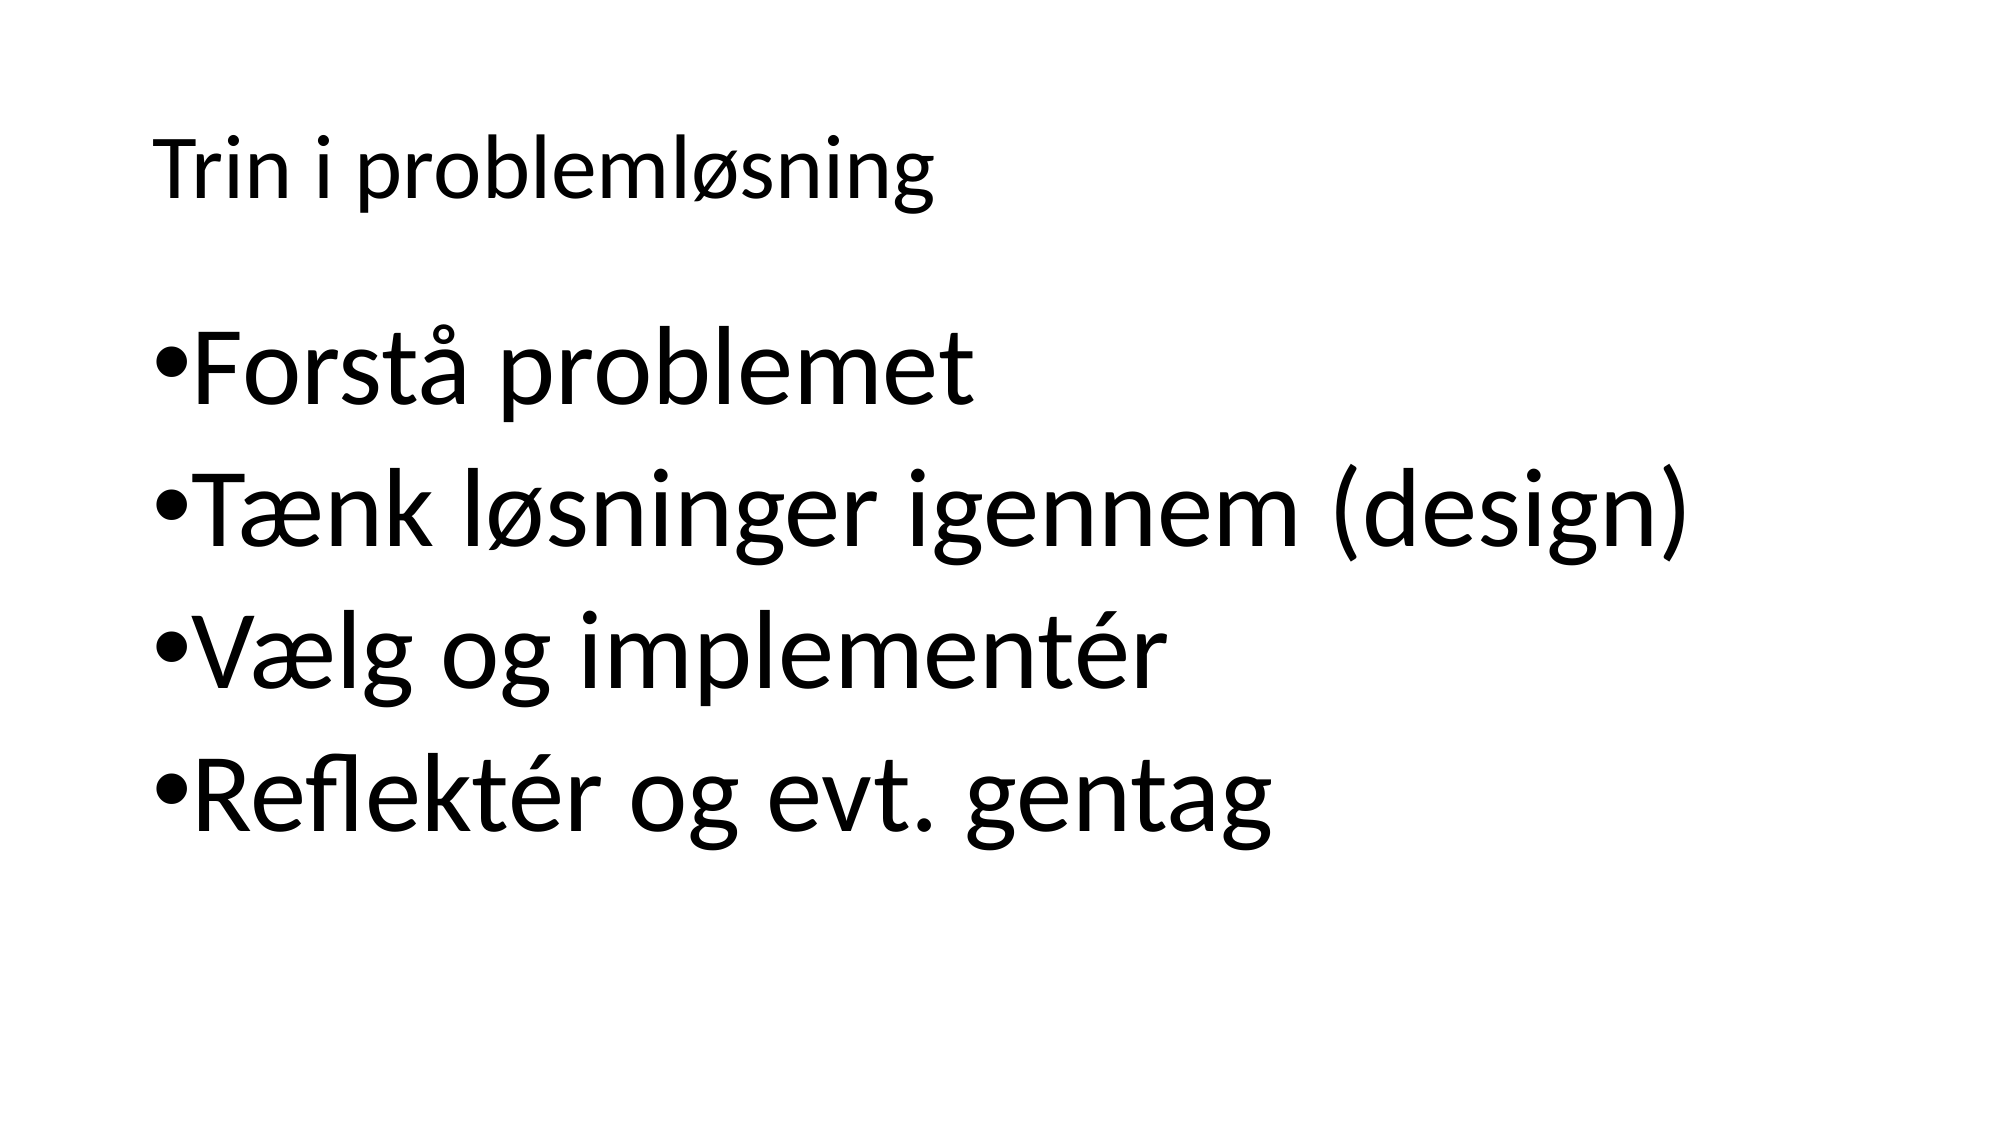

# Trin i problemløsning
Forstå problemet
Tænk løsninger igennem (design)
Vælg og implementér
Reflektér og evt. gentag